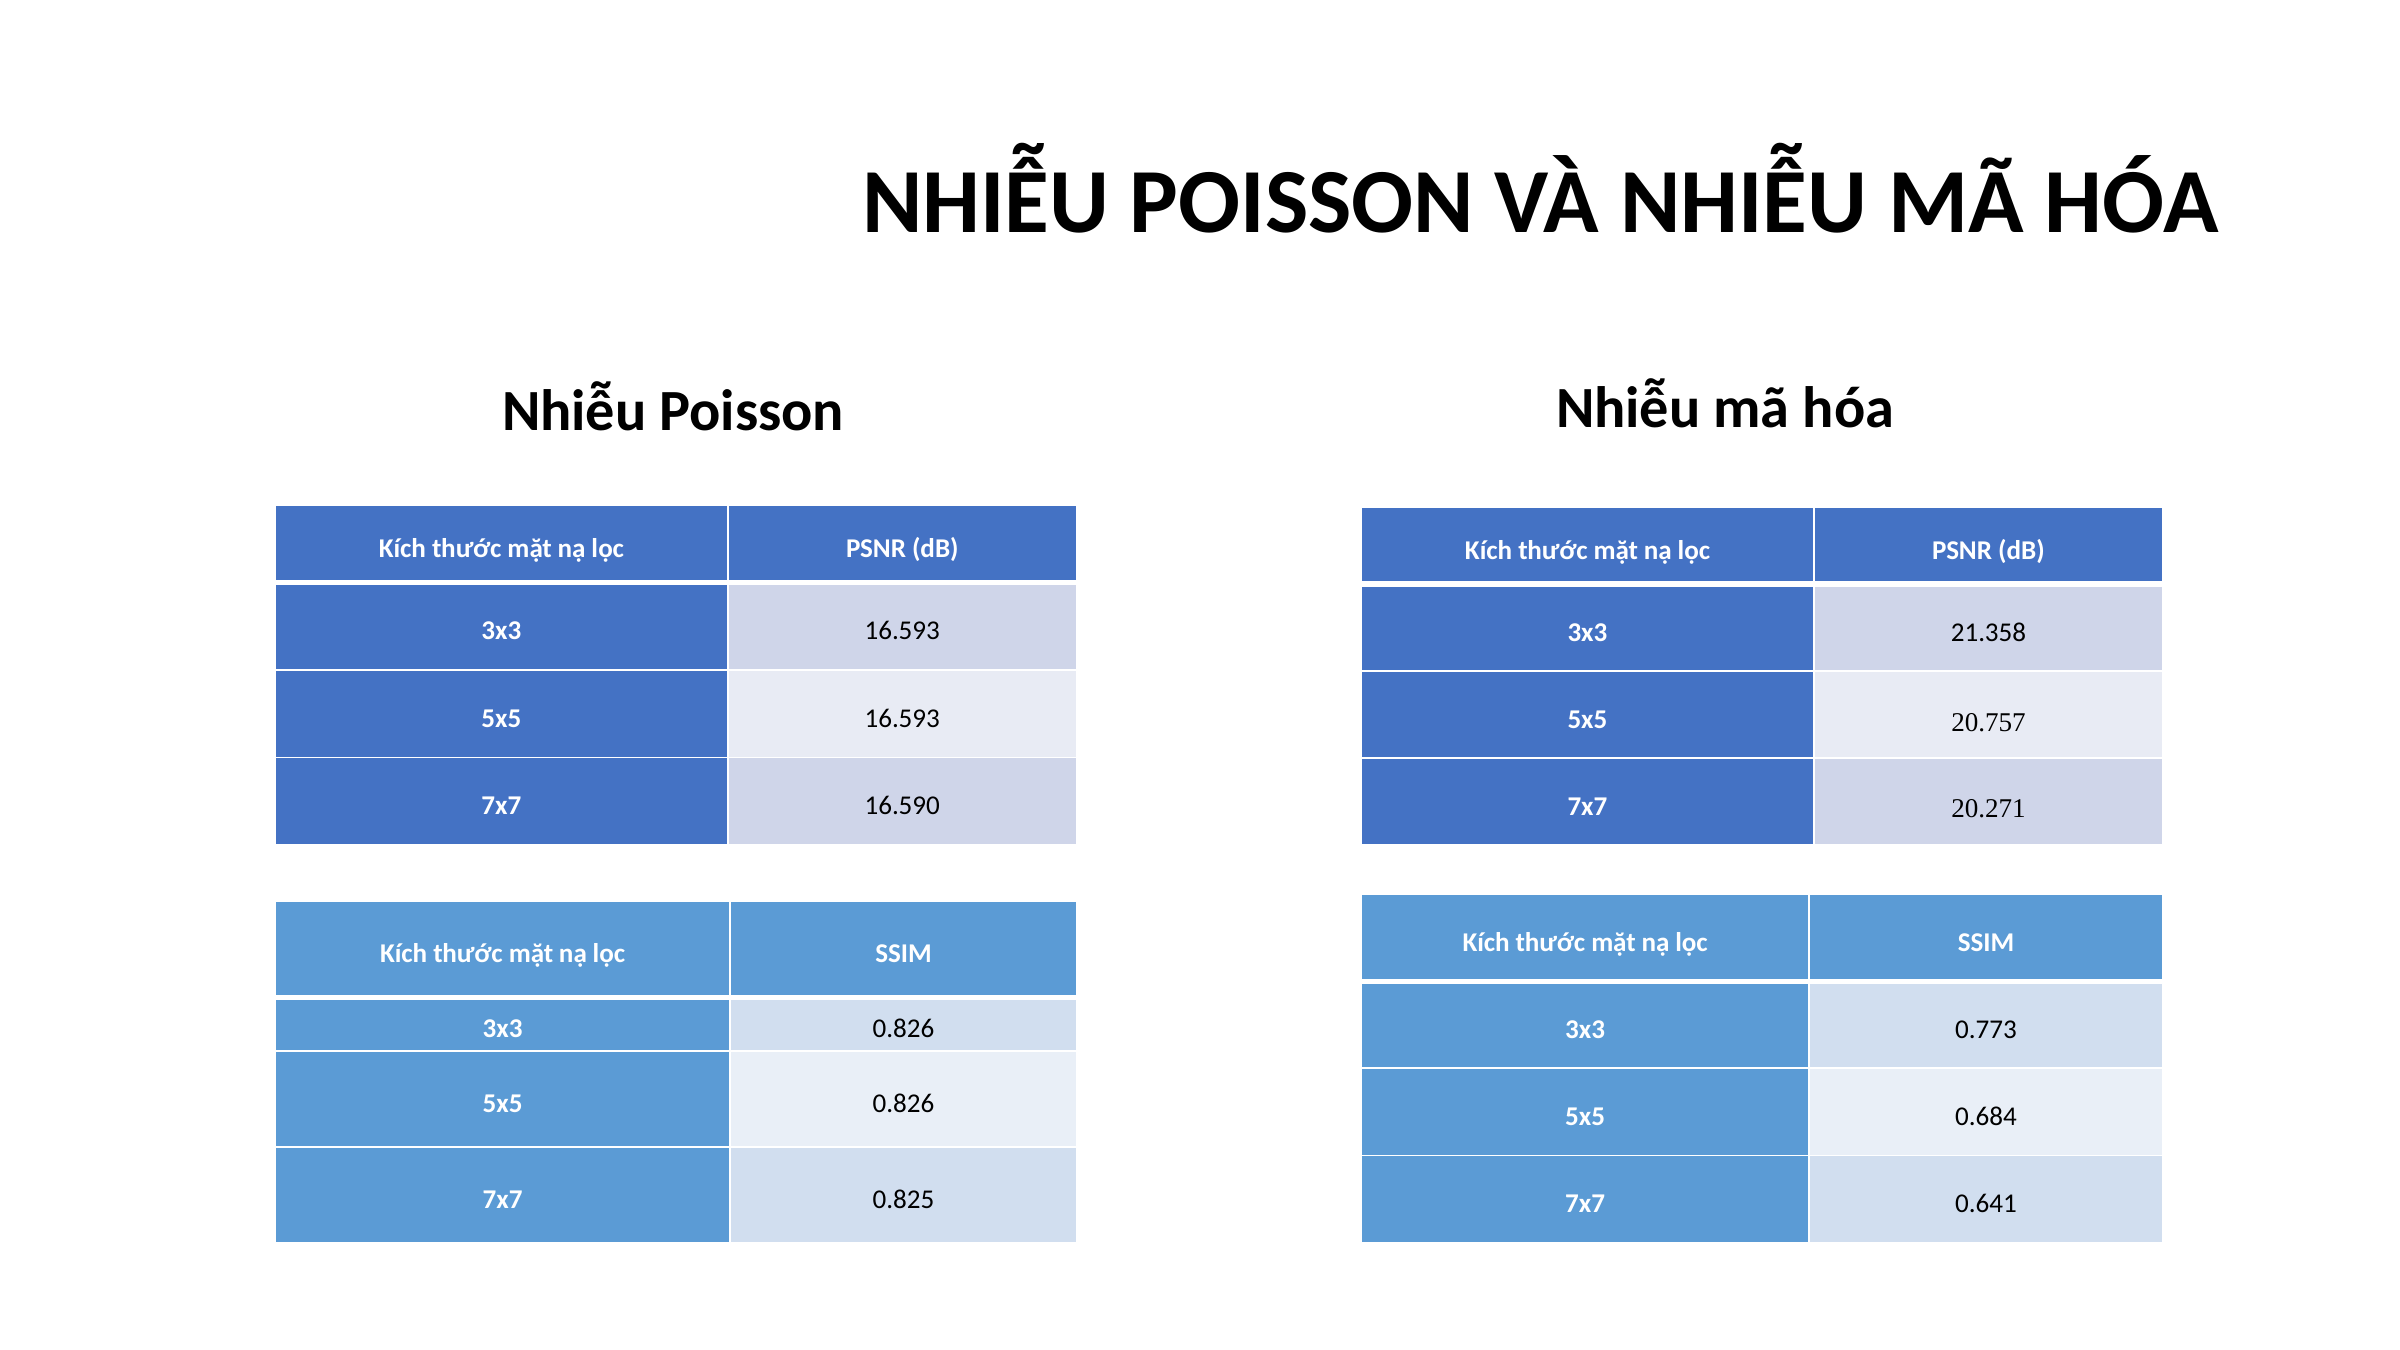

# NHIỄU POISSON VÀ NHIỄU MÃ HÓA
Nhiễu Poisson
Nhiễu mã hóa
| Kích thước mặt nạ lọc | PSNR (dB) |
| --- | --- |
| 3x3 | 16.593 |
| 5x5 | 16.593 |
| 7x7 | 16.590 |
| Kích thước mặt nạ lọc | PSNR (dB) |
| --- | --- |
| 3x3 | 21.358 |
| 5x5 | 20.757 |
| 7x7 | 20.271 |
| Kích thước mặt nạ lọc | SSIM |
| --- | --- |
| 3x3 | 0.773 |
| 5x5 | 0.684 |
| 7x7 | 0.641 |
| Kích thước mặt nạ lọc | SSIM |
| --- | --- |
| 3x3 | 0.826 |
| 5x5 | 0.826 |
| 7x7 | 0.825 |